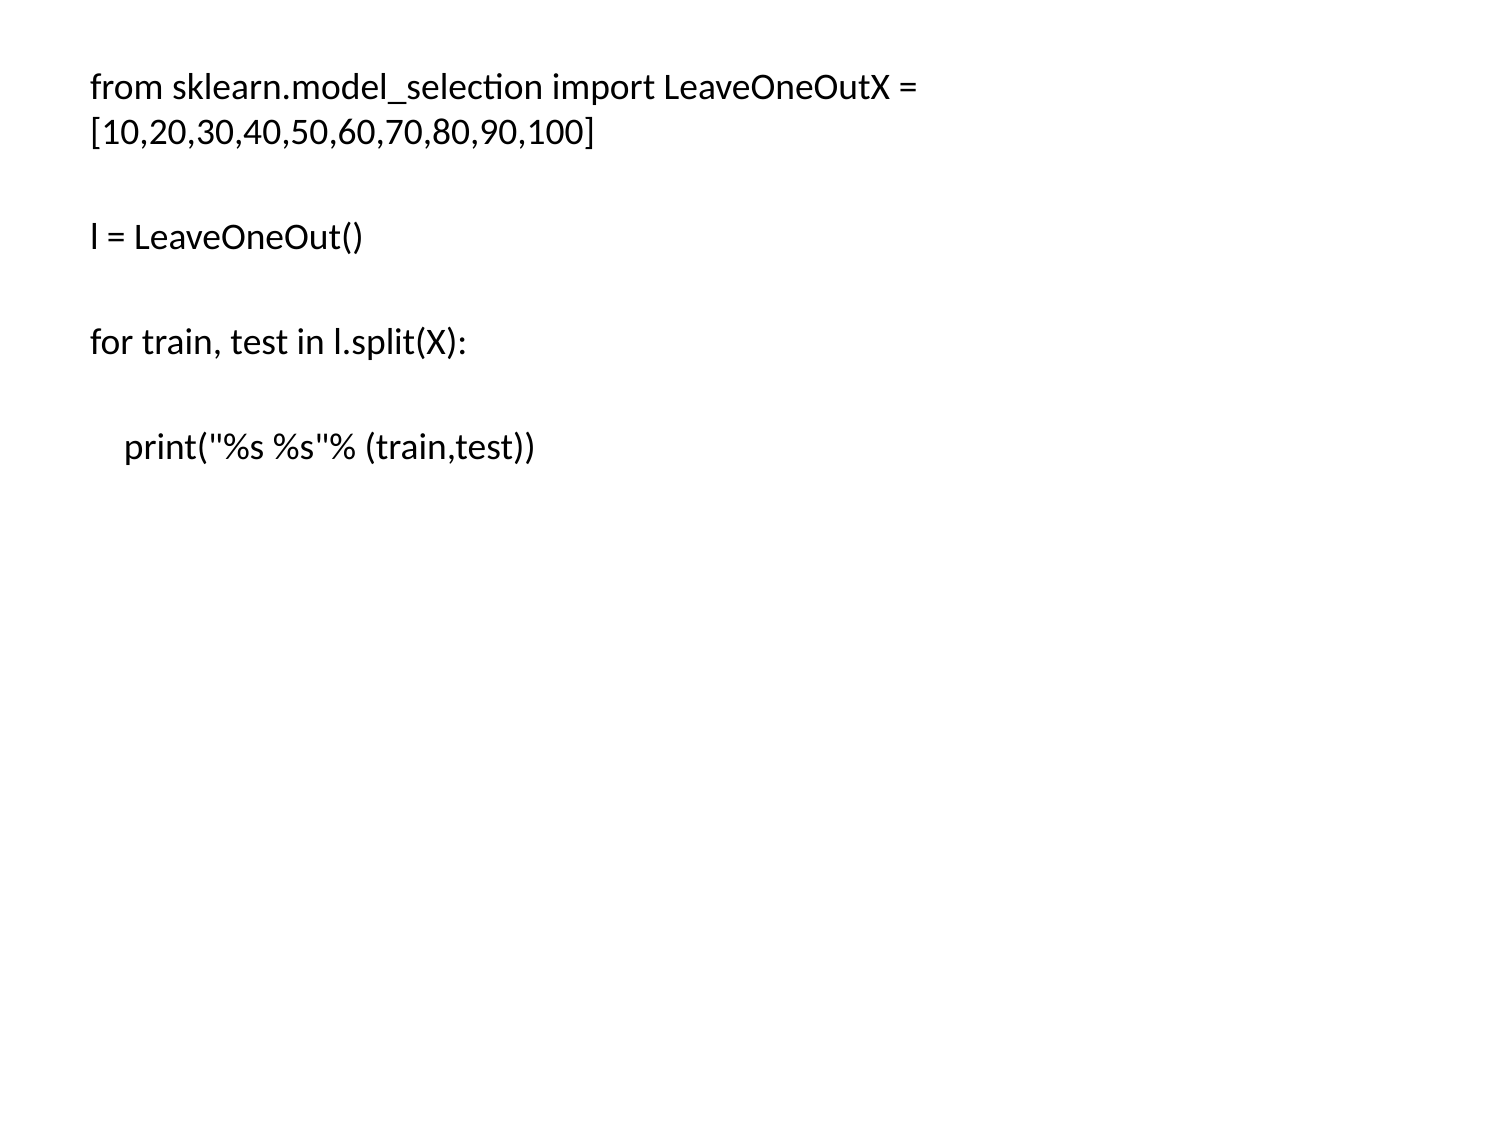

from sklearn.model_selection import LeaveOneOutX = [10,20,30,40,50,60,70,80,90,100]

l = LeaveOneOut()

for train, test in l.split(X):

    print("%s %s"% (train,test))